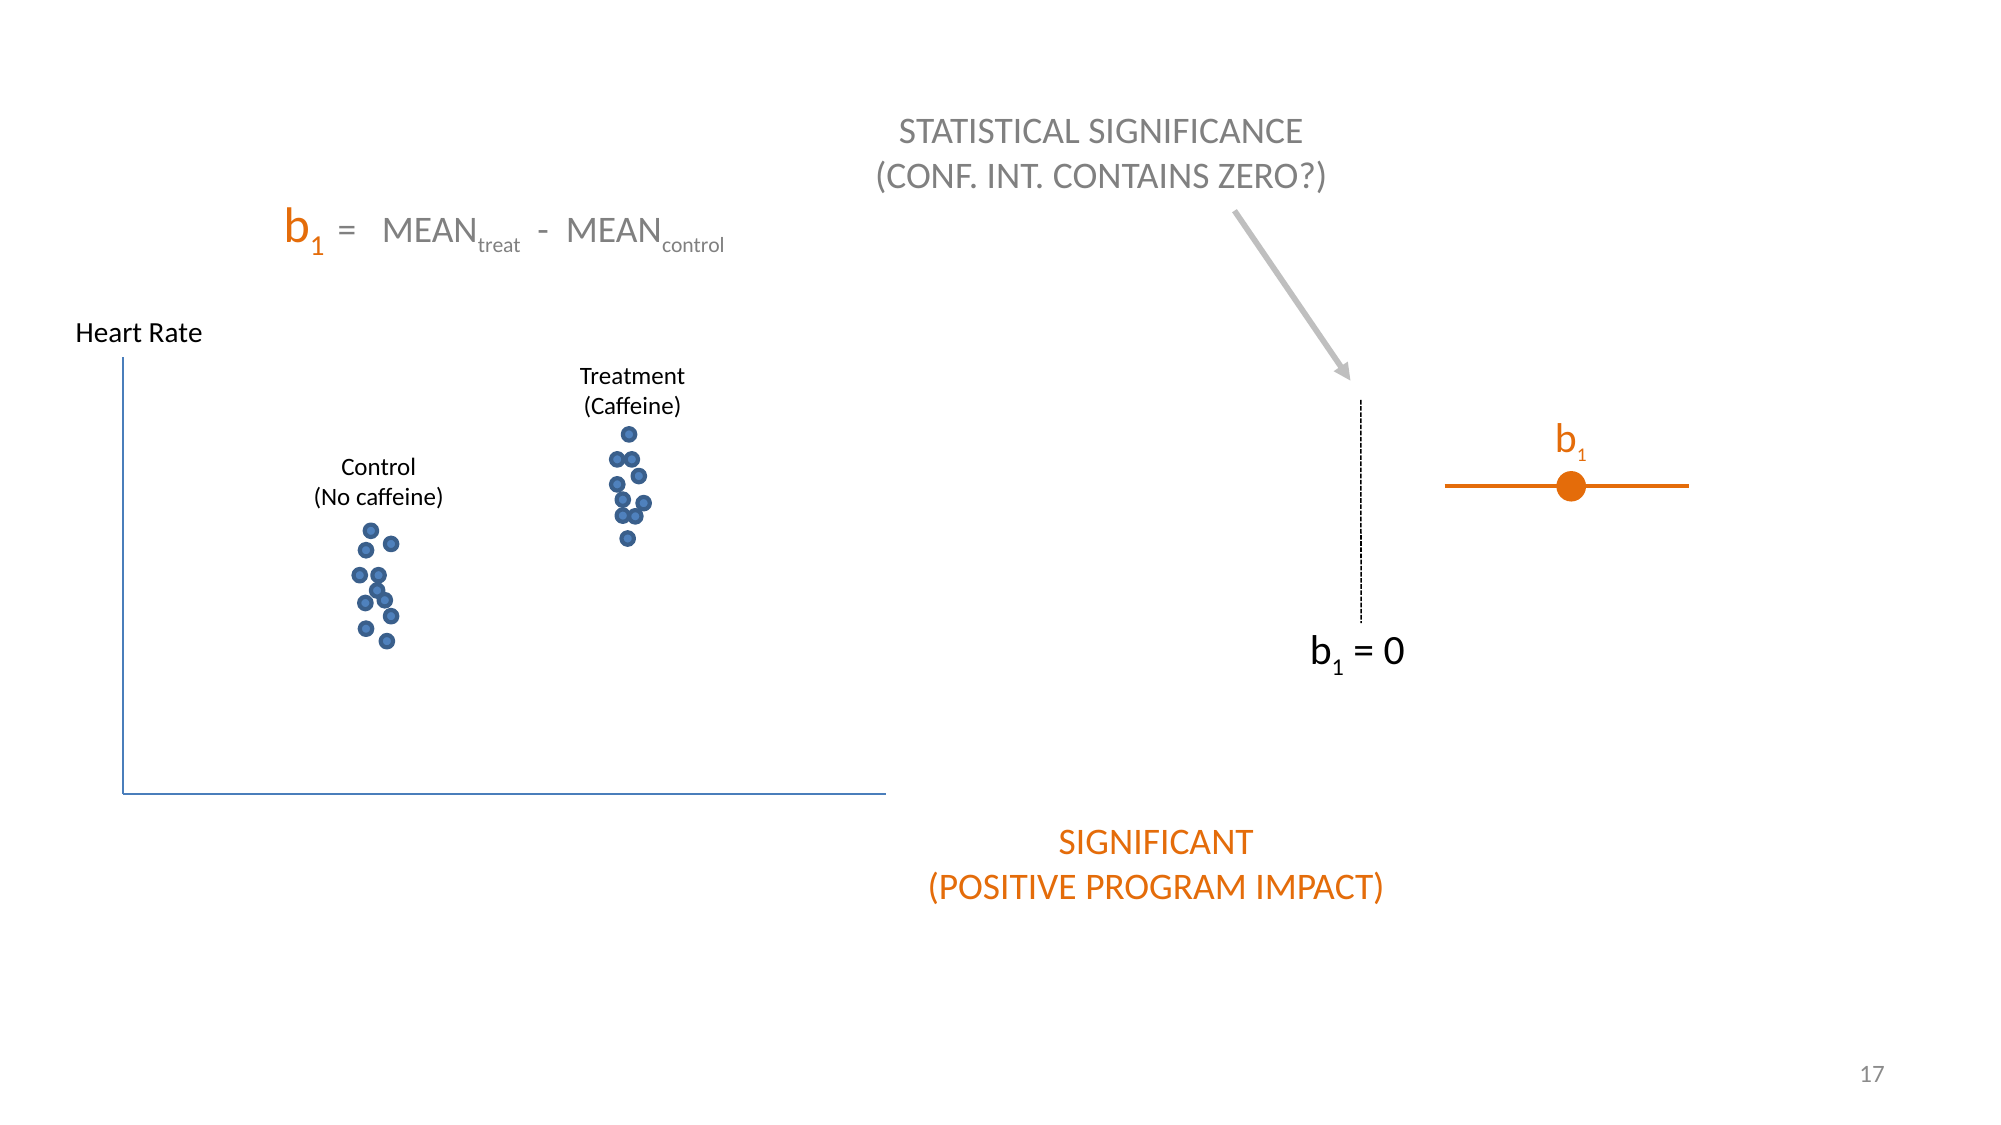

STATISTICAL SIGNIFICANCE
(CONF. INT. CONTAINS ZERO?)
b1  =   MEANtreat  -  MEANcontrol
Heart Rate
Treatment
(Caffeine)
b1

Control
(No caffeine)

b1 = 0

SIGNIFICANT
(POSITIVE PROGRAM IMPACT)
17